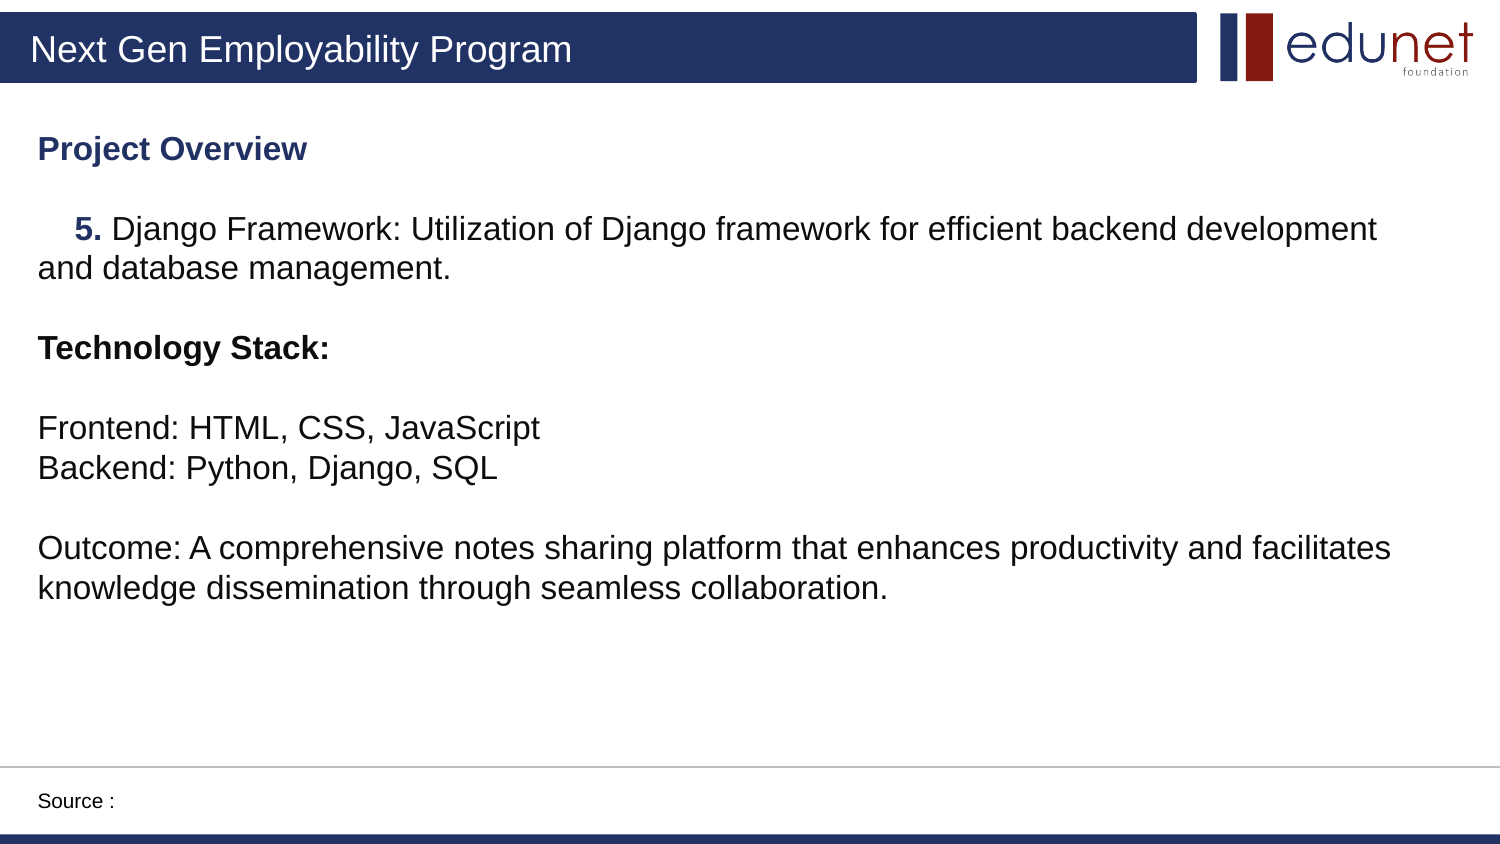

Project Overview
    5. Django Framework: Utilization of Django framework for efficient backend development and database management.
Technology Stack:
Frontend: HTML, CSS, JavaScript
Backend: Python, Django, SQL
Outcome: A comprehensive notes sharing platform that enhances productivity and facilitates knowledge dissemination through seamless collaboration.
Source :